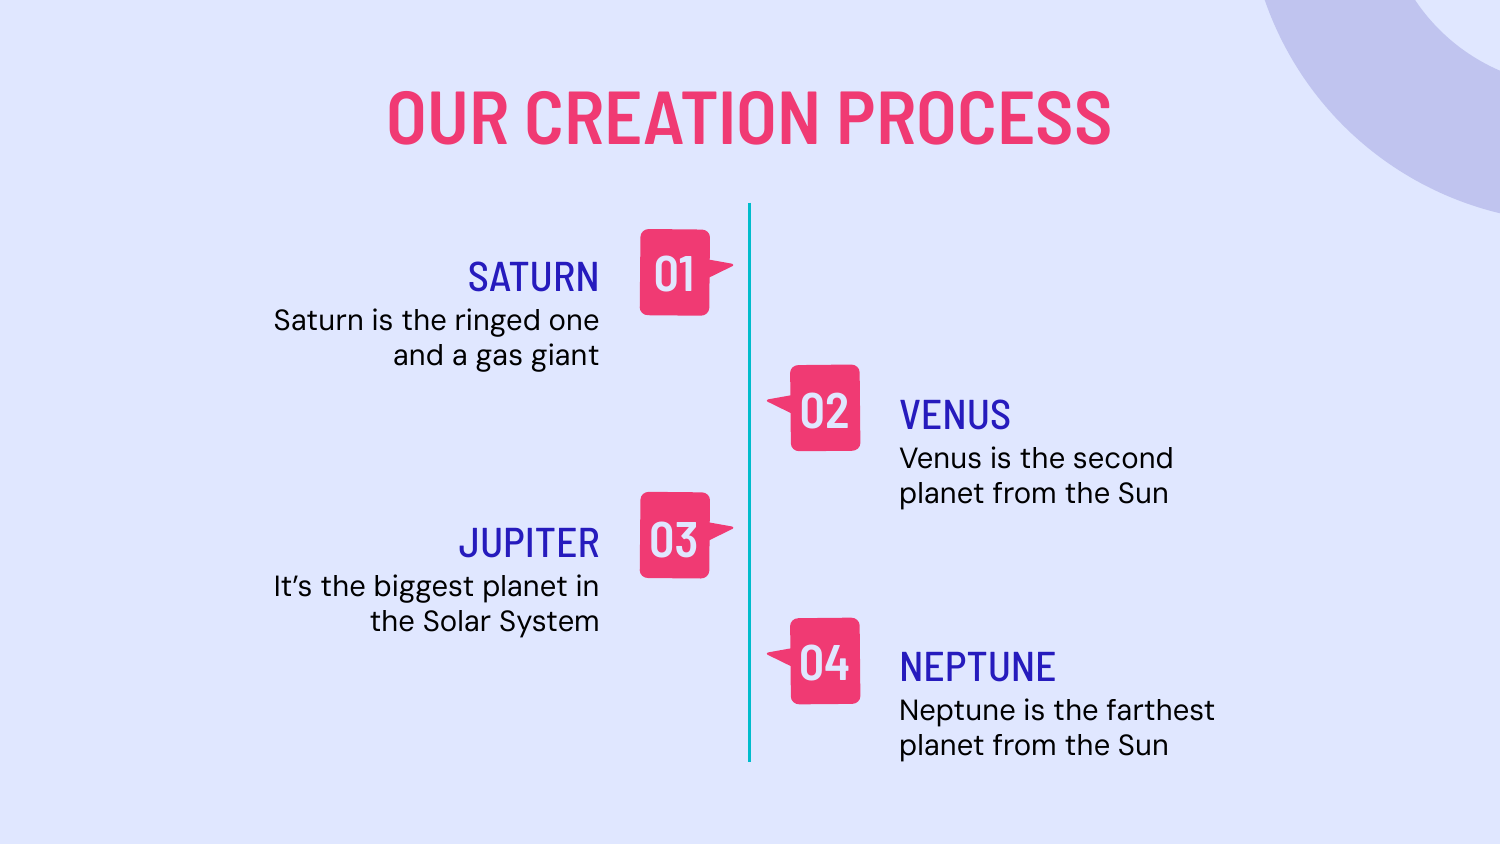

# OUR CREATION PROCESS

SATURN
01
Saturn is the ringed one and a gas giant

VENUS
02
Venus is the second planet from the Sun

JUPITER
03
It’s the biggest planet in the Solar System

NEPTUNE
04
Neptune is the farthest planet from the Sun